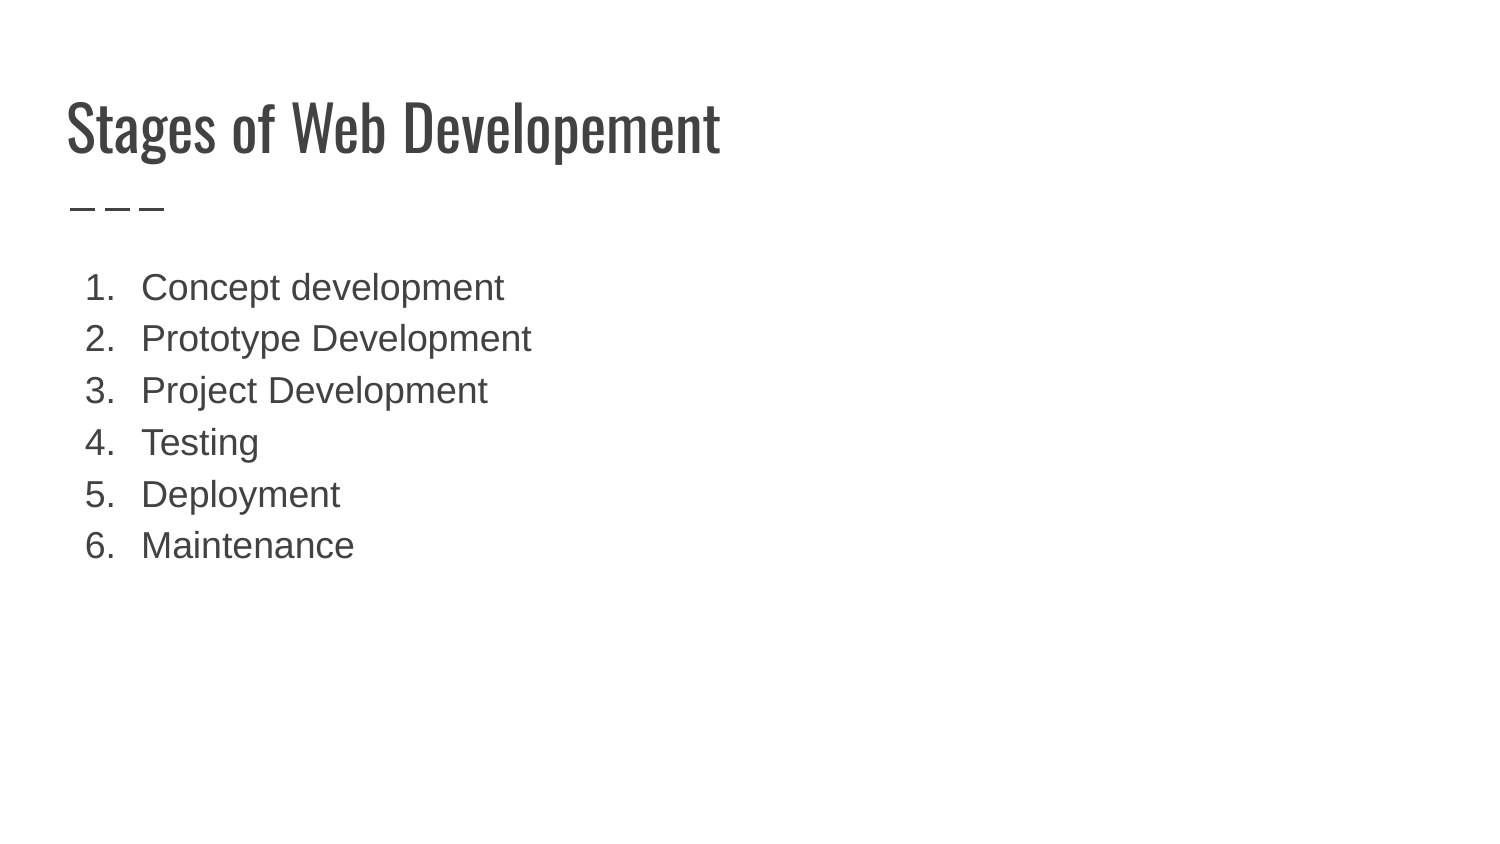

# Stages of Web Developement
Concept development
Prototype Development
Project Development
Testing
Deployment
Maintenance